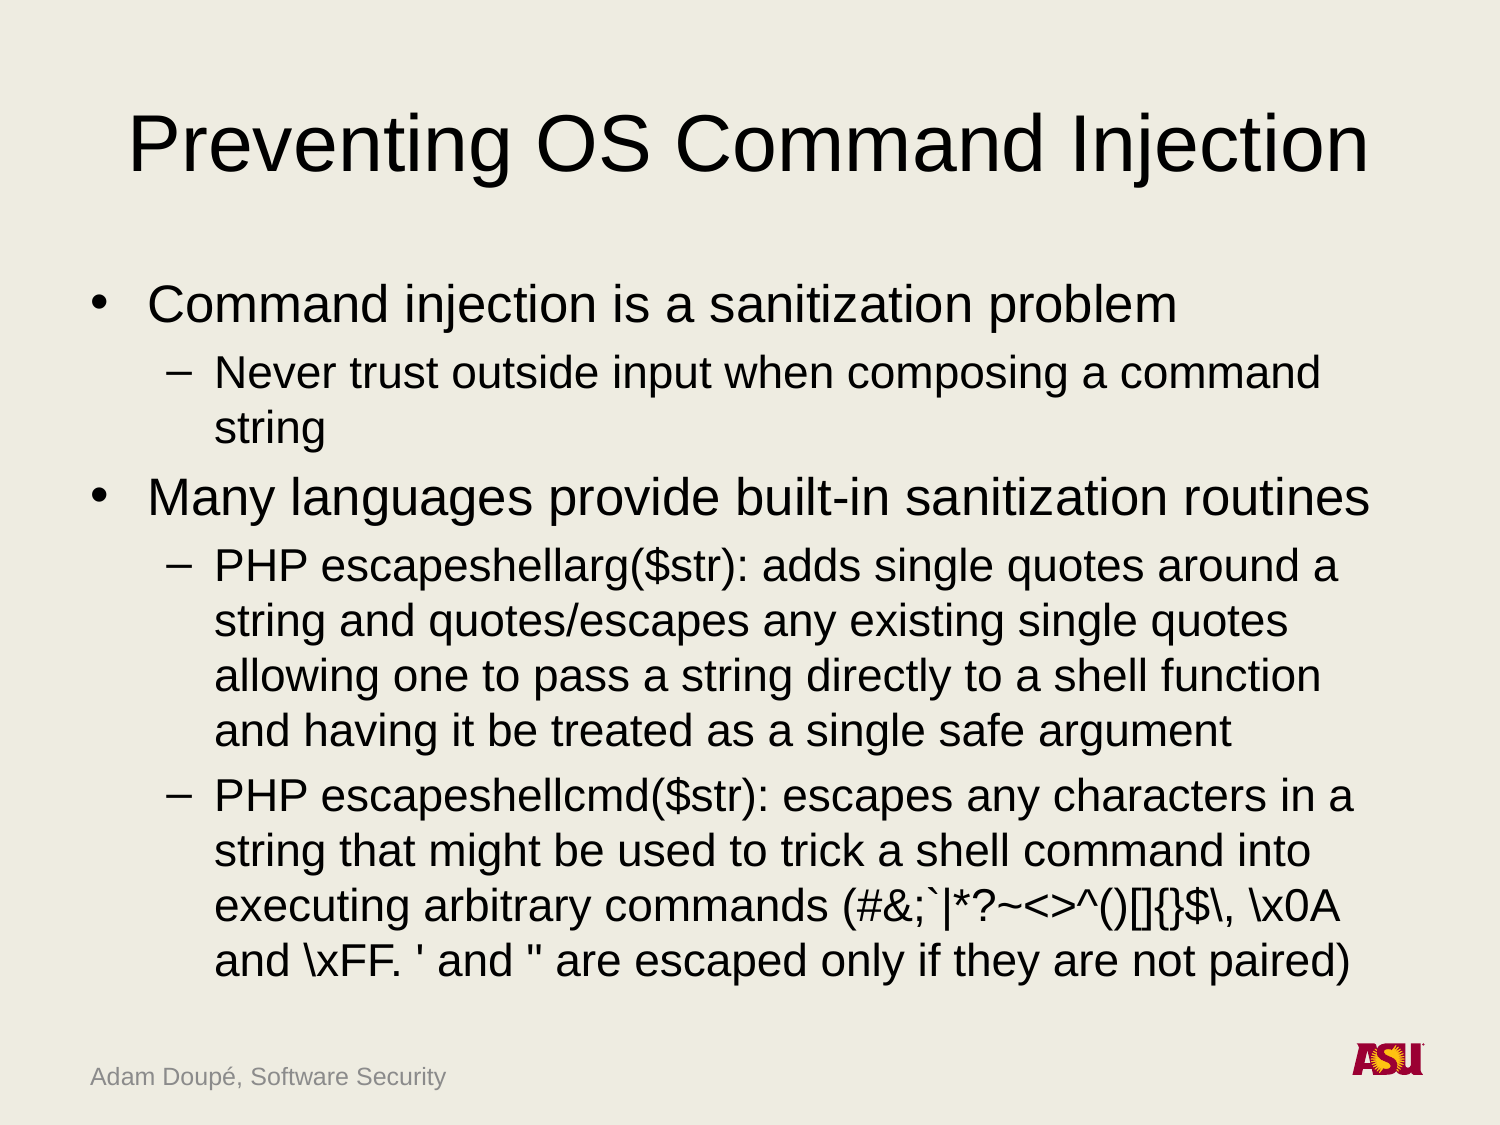

# Preventing OS Command Injection
Command injection is a sanitization problem
Never trust outside input when composing a command string
Many languages provide built-in sanitization routines
PHP escapeshellarg($str): adds single quotes around a string and quotes/escapes any existing single quotes allowing one to pass a string directly to a shell function and having it be treated as a single safe argument
PHP escapeshellcmd($str): escapes any characters in a string that might be used to trick a shell command into executing arbitrary commands (#&;`|*?~<>^()[]{}$\, \x0A and \xFF. ' and " are escaped only if they are not paired)